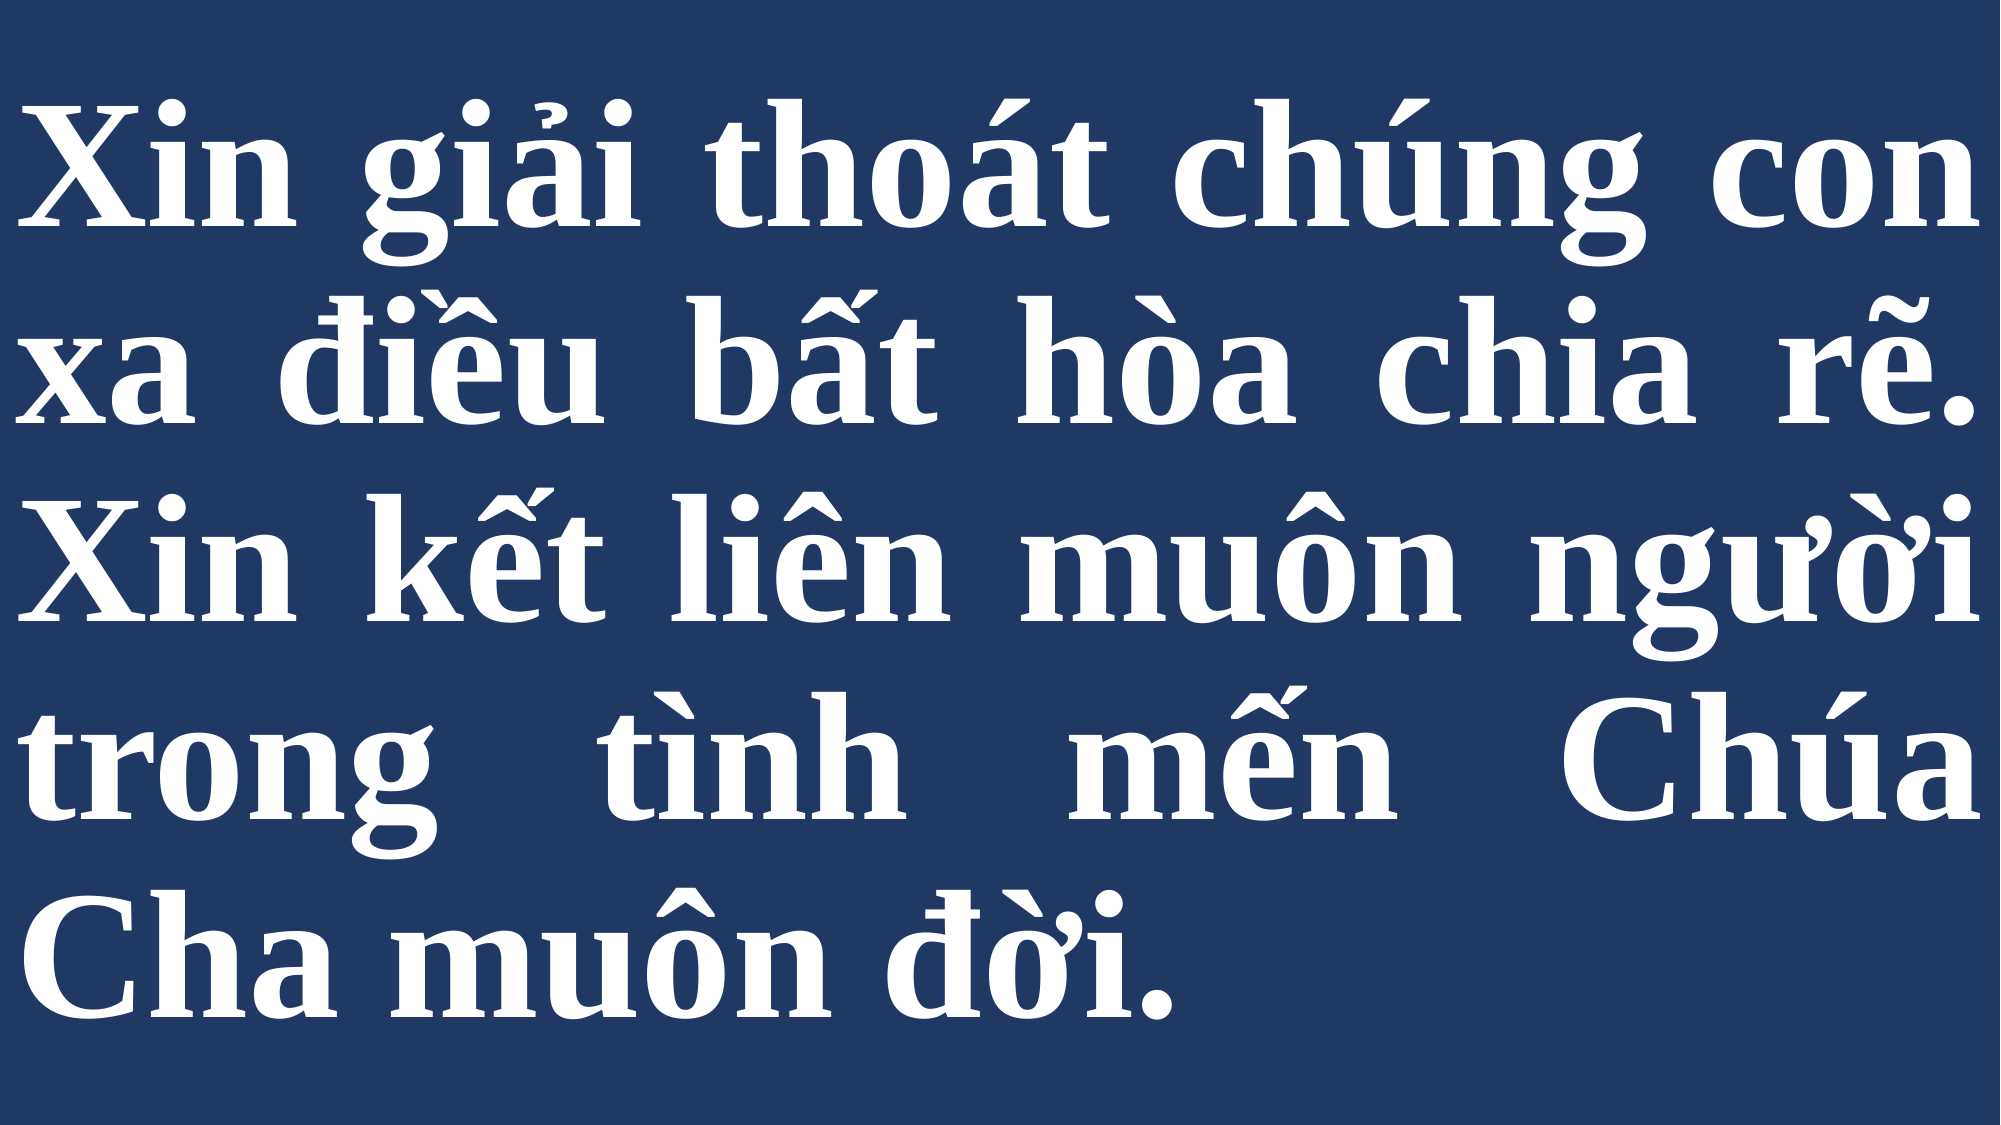

# Xin giải thoát chúng con xa điều bất hòa chia rẽ. Xin kết liên muôn người trong tình mến Chúa Cha muôn đời.